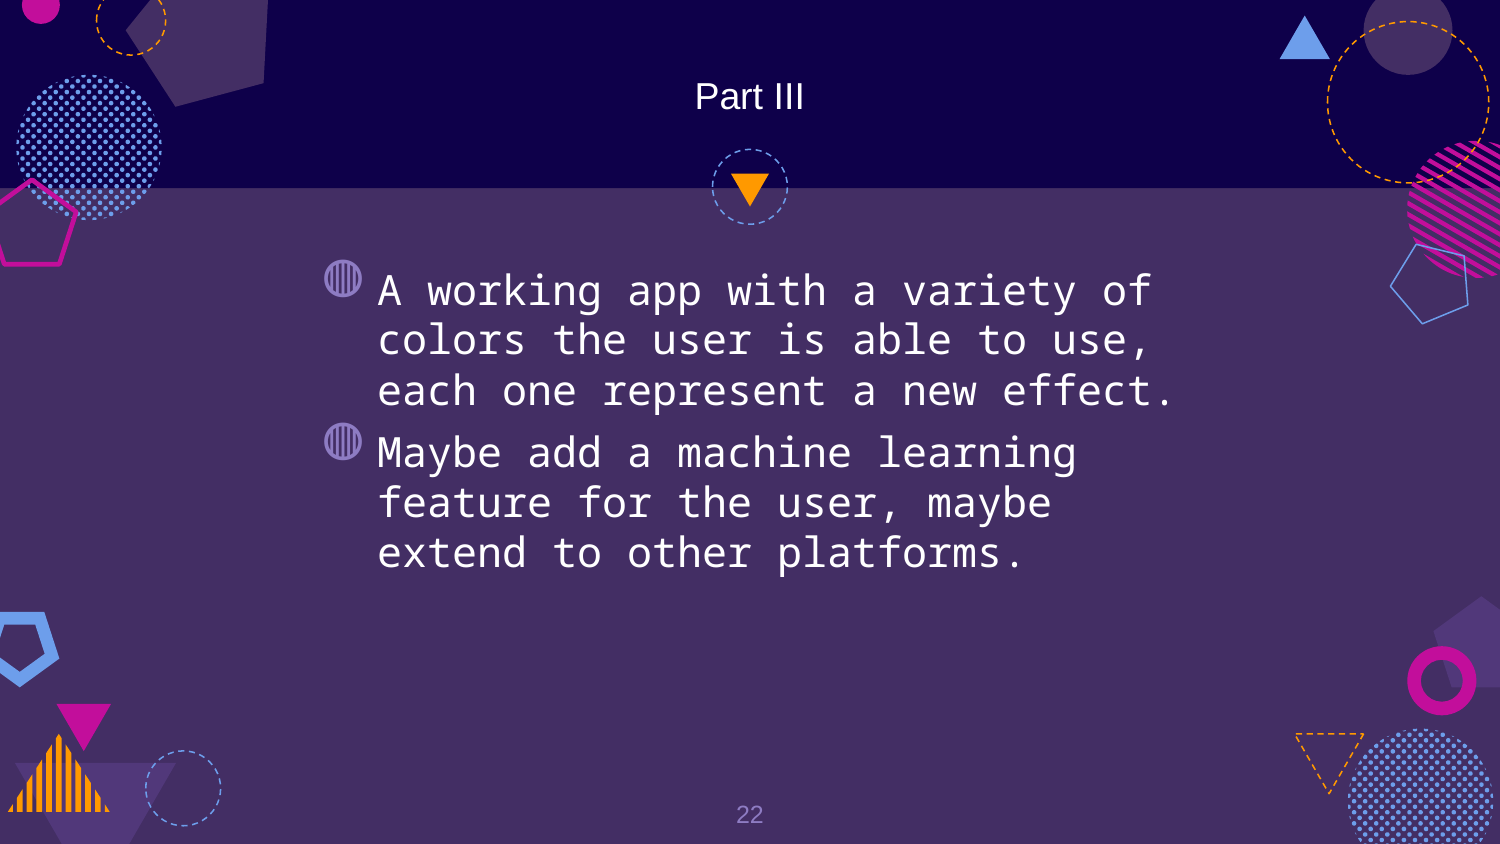

# Part III
A working app with a variety of colors the user is able to use, each one represent a new effect.
Maybe add a machine learning feature for the user, maybe extend to other platforms.
22